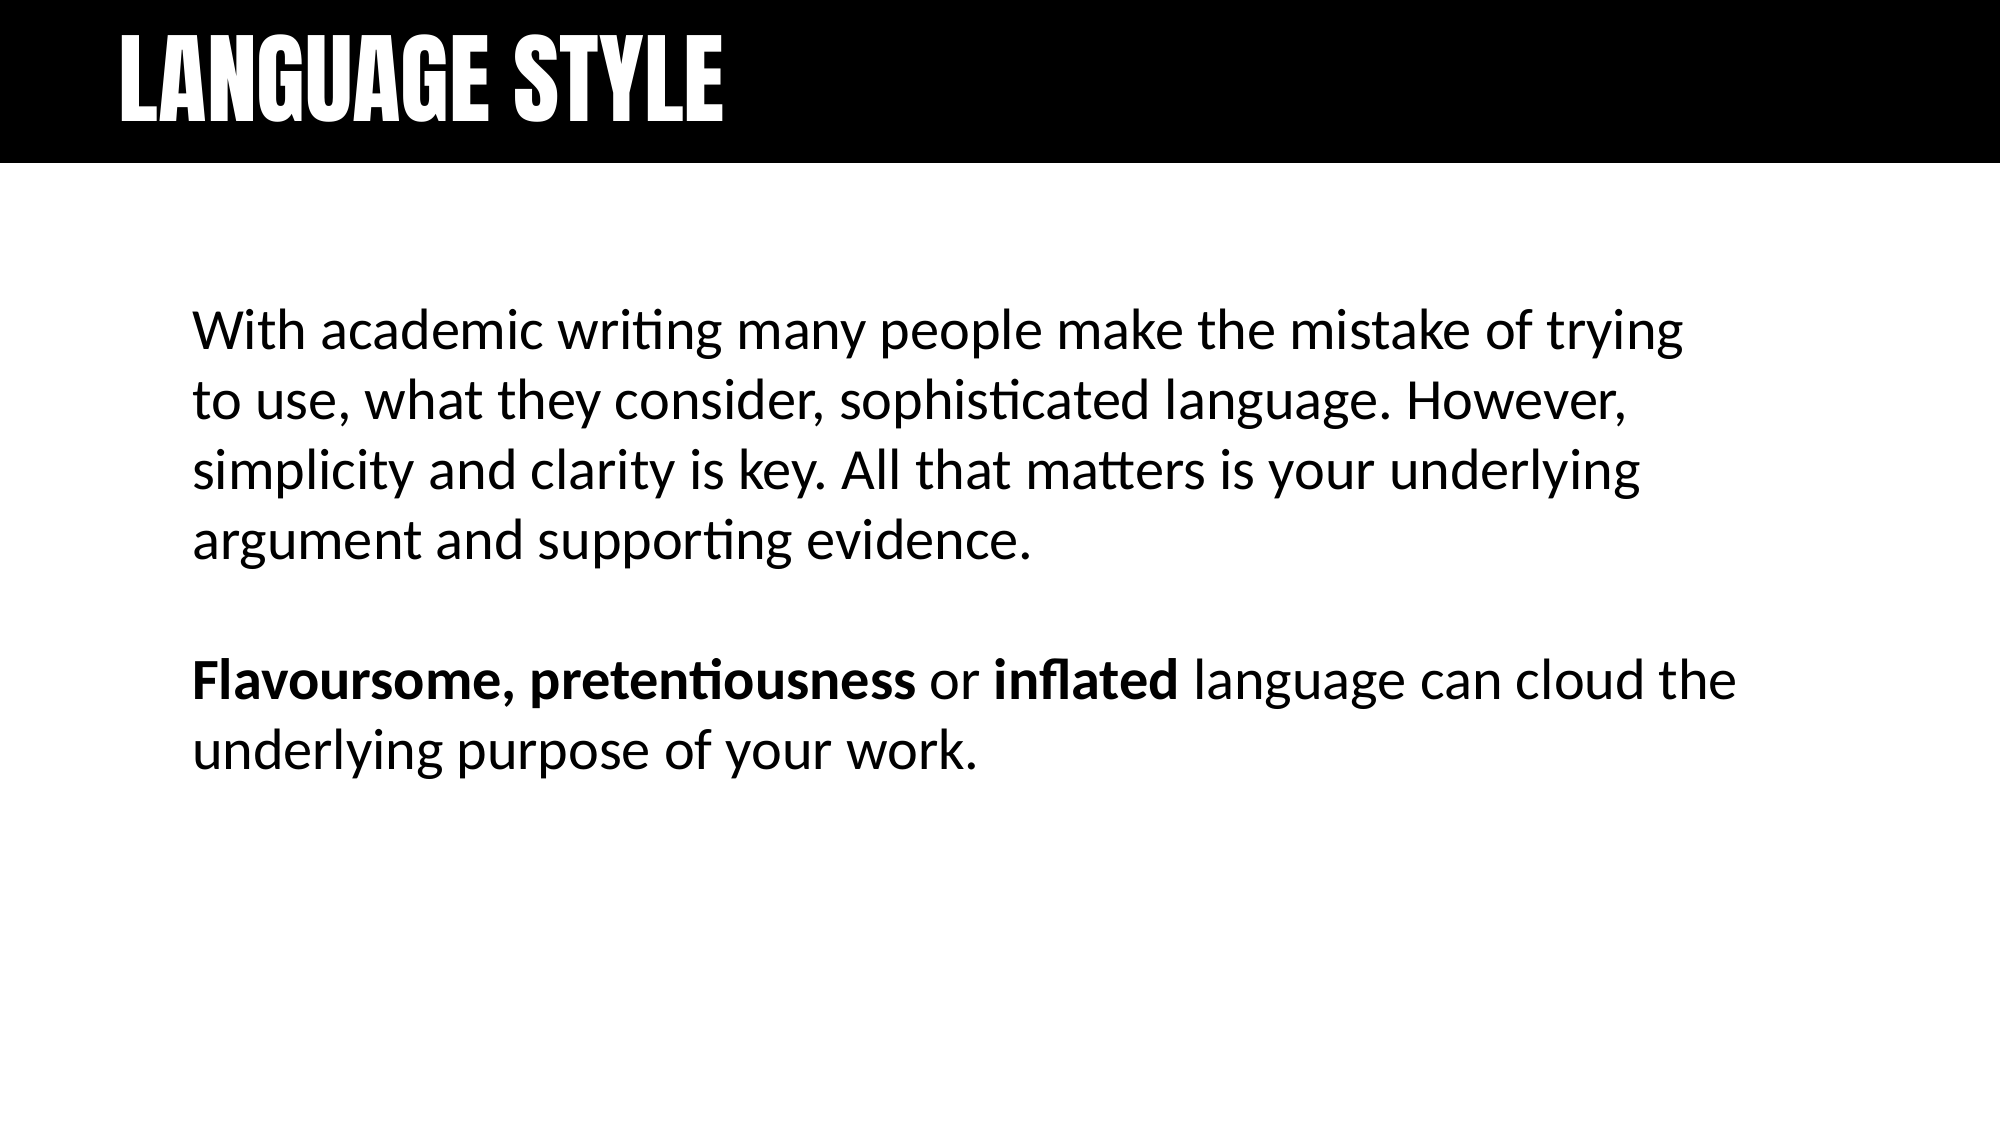

LANGUAGE STYLE
With academic writing many people make the mistake of trying to use, what they consider, sophisticated language. However, simplicity and clarity is key. All that matters is your underlying argument and supporting evidence.

Flavoursome, pretentiousness or inflated language can cloud the underlying purpose of your work.